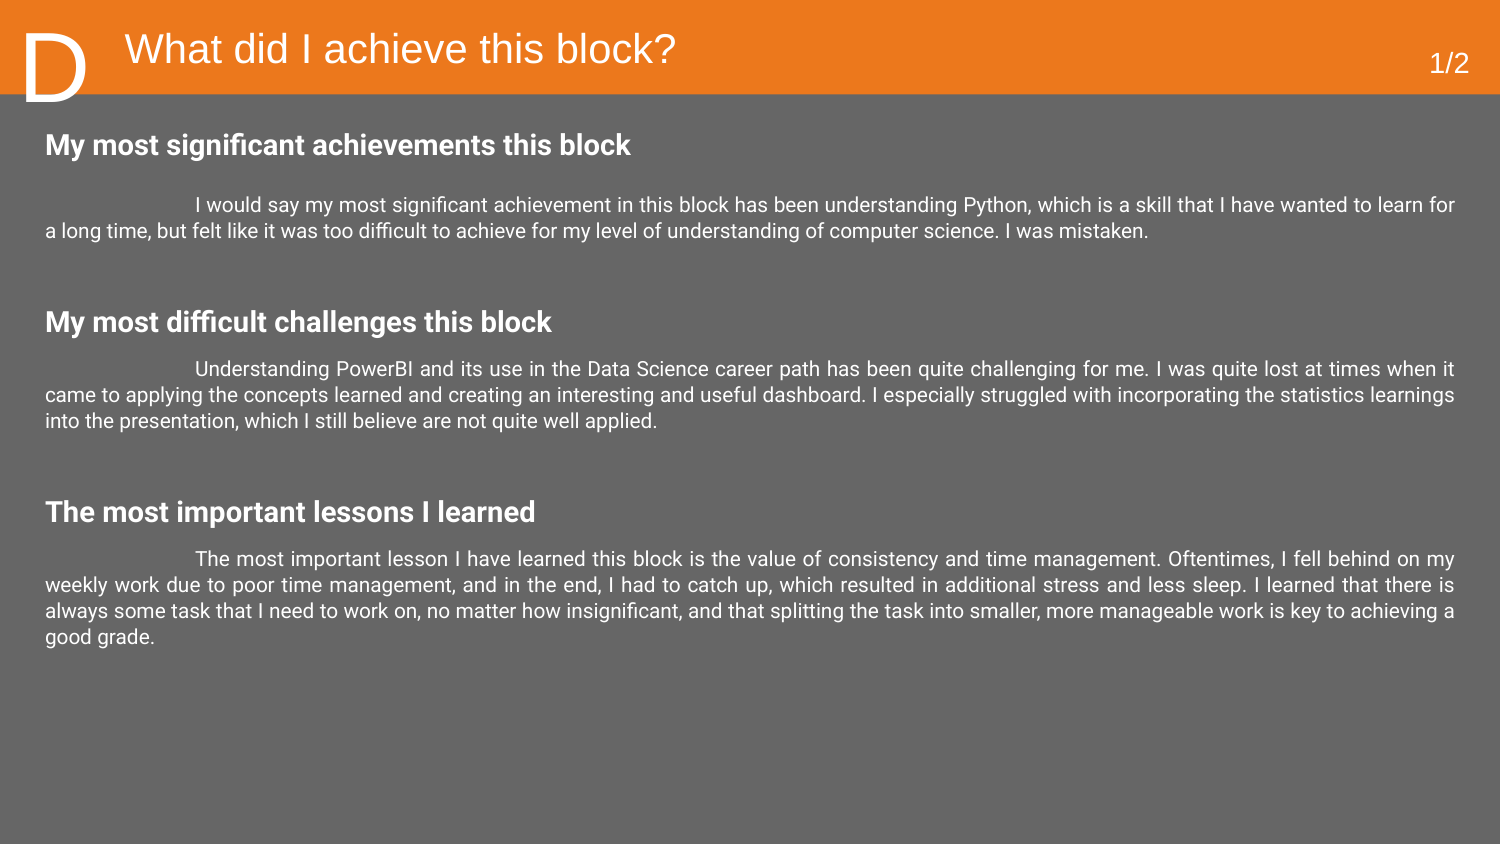

# What did I achieve this block?
1/2
D
My most significant achievements this block
	I would say my most significant achievement in this block has been understanding Python, which is a skill that I have wanted to learn for a long time, but felt like it was too difficult to achieve for my level of understanding of computer science. I was mistaken.

My most difficult challenges this block
	Understanding PowerBI and its use in the Data Science career path has been quite challenging for me. I was quite lost at times when it came to applying the concepts learned and creating an interesting and useful dashboard. I especially struggled with incorporating the statistics learnings into the presentation, which I still believe are not quite well applied.

The most important lessons I learned
	The most important lesson I have learned this block is the value of consistency and time management. Oftentimes, I fell behind on my weekly work due to poor time management, and in the end, I had to catch up, which resulted in additional stress and less sleep. I learned that there is always some task that I need to work on, no matter how insignificant, and that splitting the task into smaller, more manageable work is key to achieving a good grade.